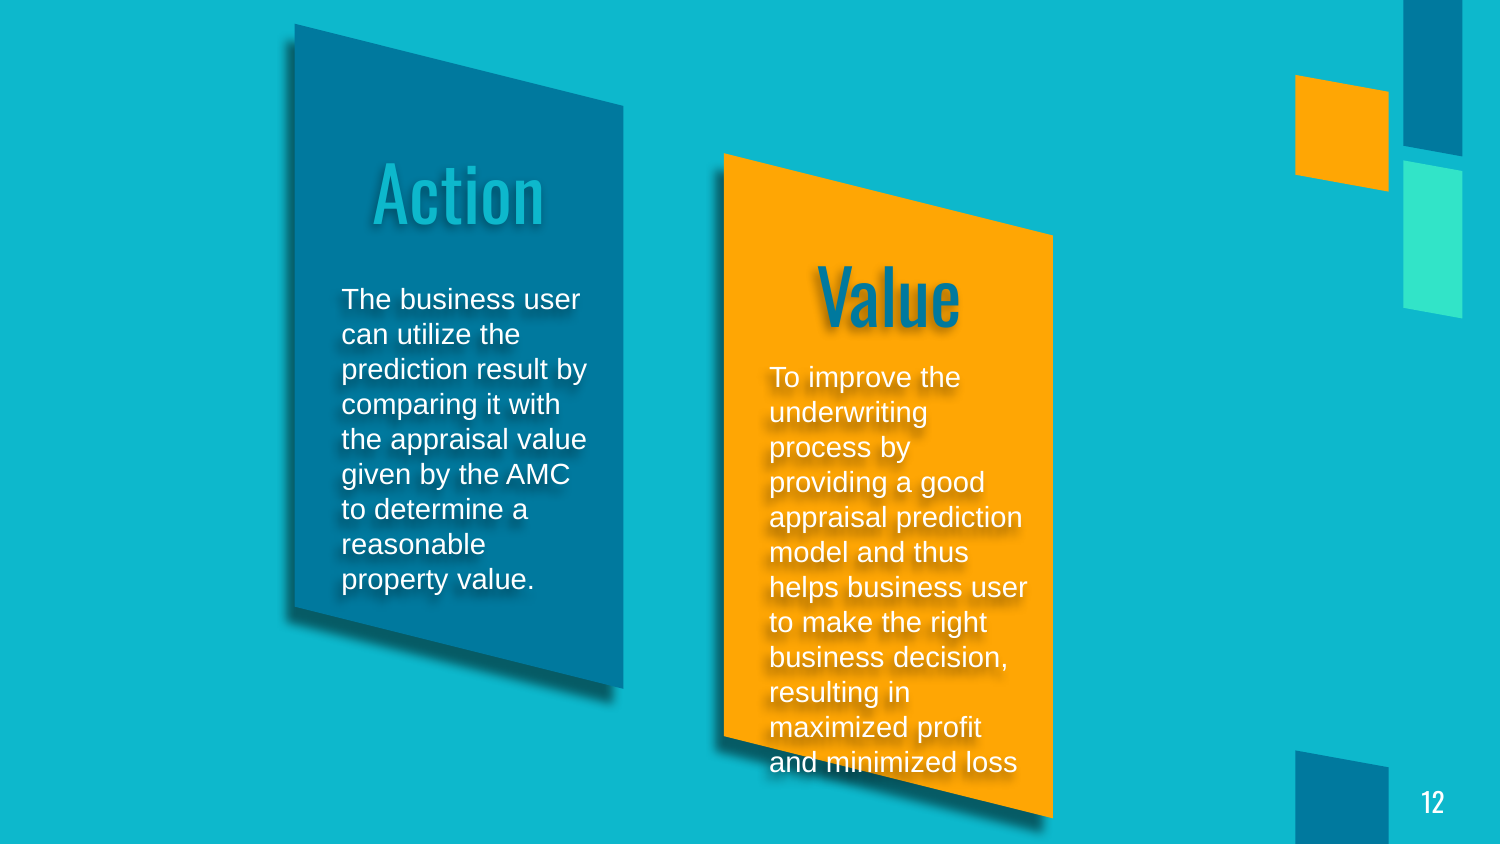

Action

The business user can utilize the prediction result by comparing it with the appraisal value given by the AMC to determine a reasonable property value.
Value

To improve the underwriting process by providing a good appraisal prediction model and thus helps business user to make the right business decision, resulting in maximized profit and minimized loss
12